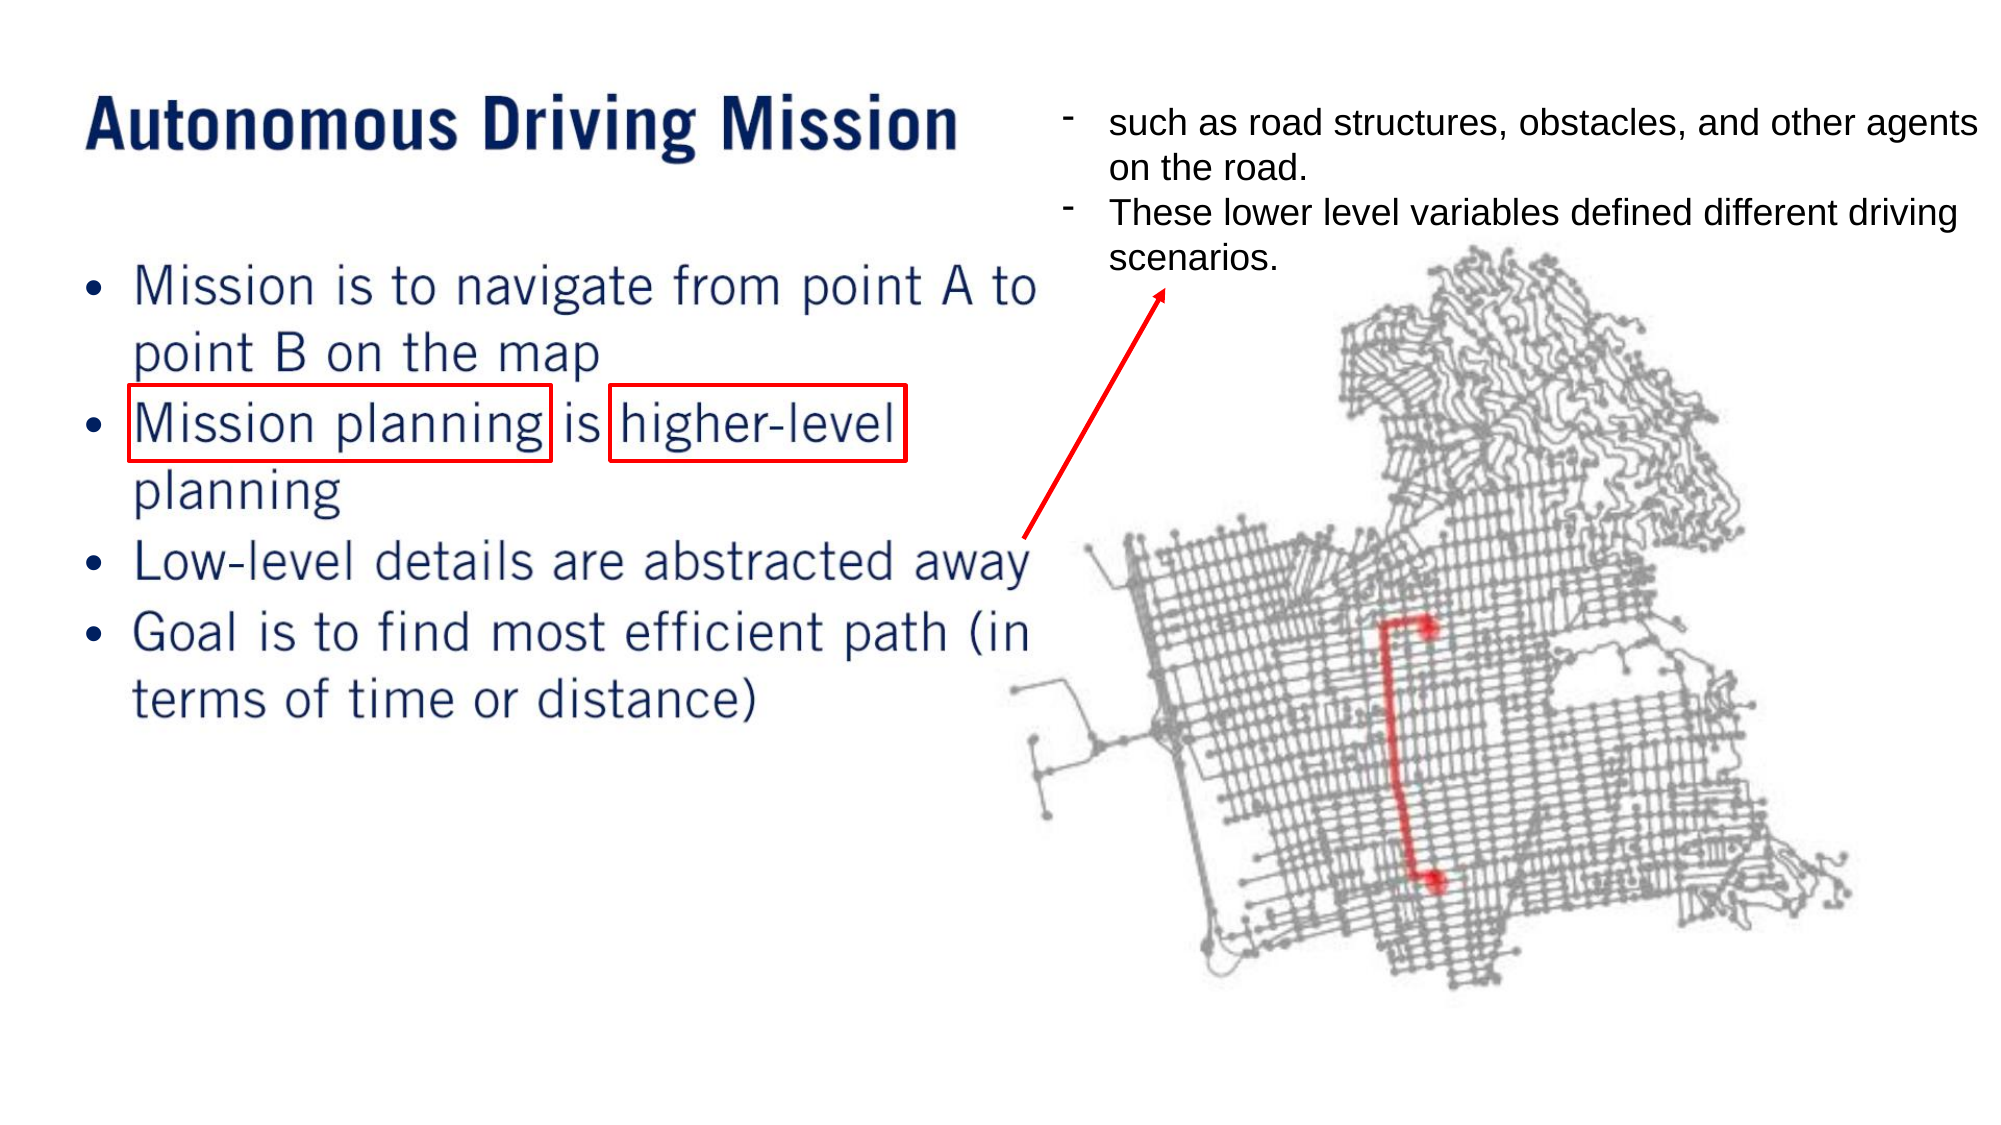

such as road structures, obstacles, and other agents on the road.
These lower level variables defined different driving scenarios.
•
•

•
•